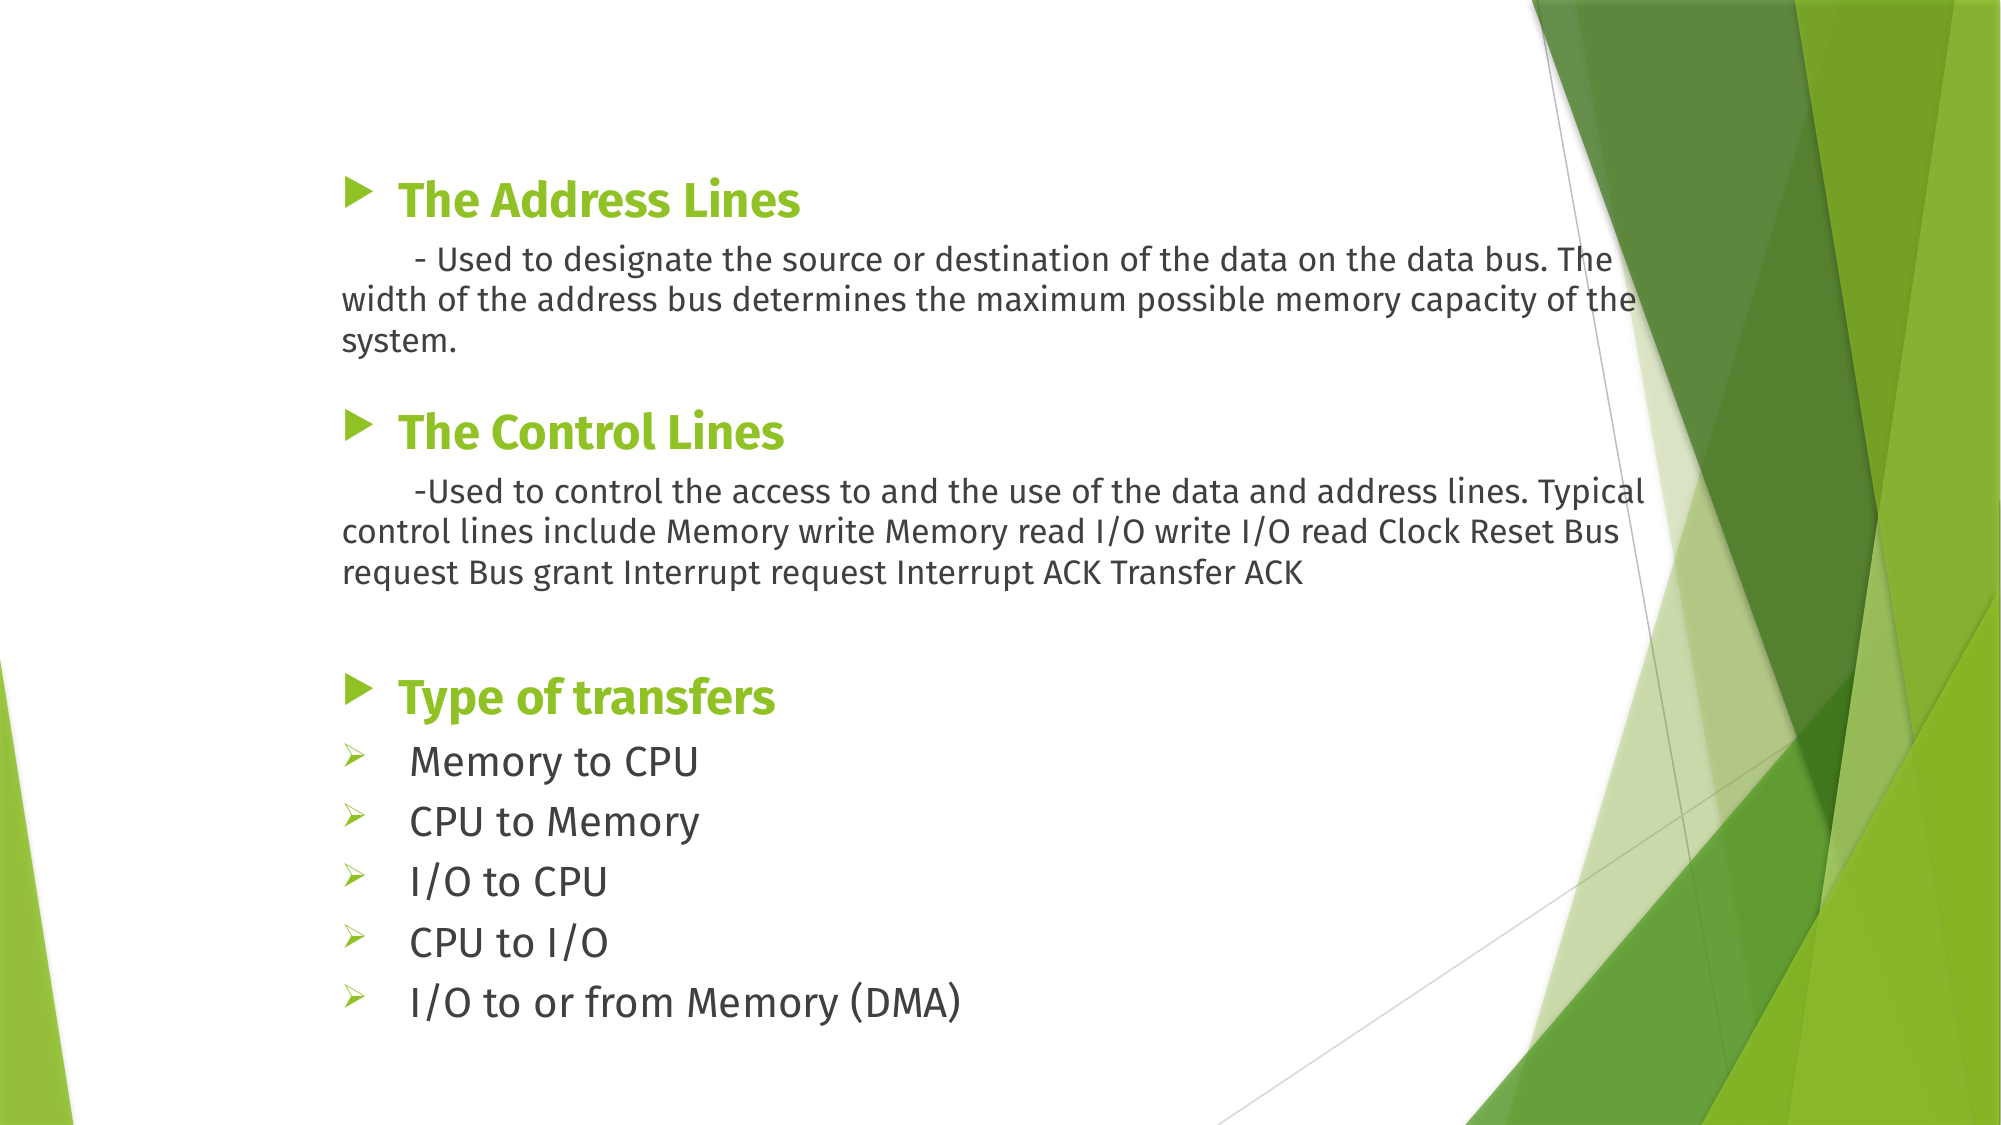

The Address Lines
	- Used to designate the source or destination of the data on the data bus. The width of the address bus determines the maximum possible memory capacity of the system.

The Control Lines
	-Used to control the access to and the use of the data and address lines. Typical control lines include Memory write Memory read I/O write I/O read Clock Reset Bus request Bus grant Interrupt request Interrupt ACK Transfer ACK

Type of transfers
 Memory to CPU
 CPU to Memory
 I/O to CPU
 CPU to I/O
 I/O to or from Memory (DMA)